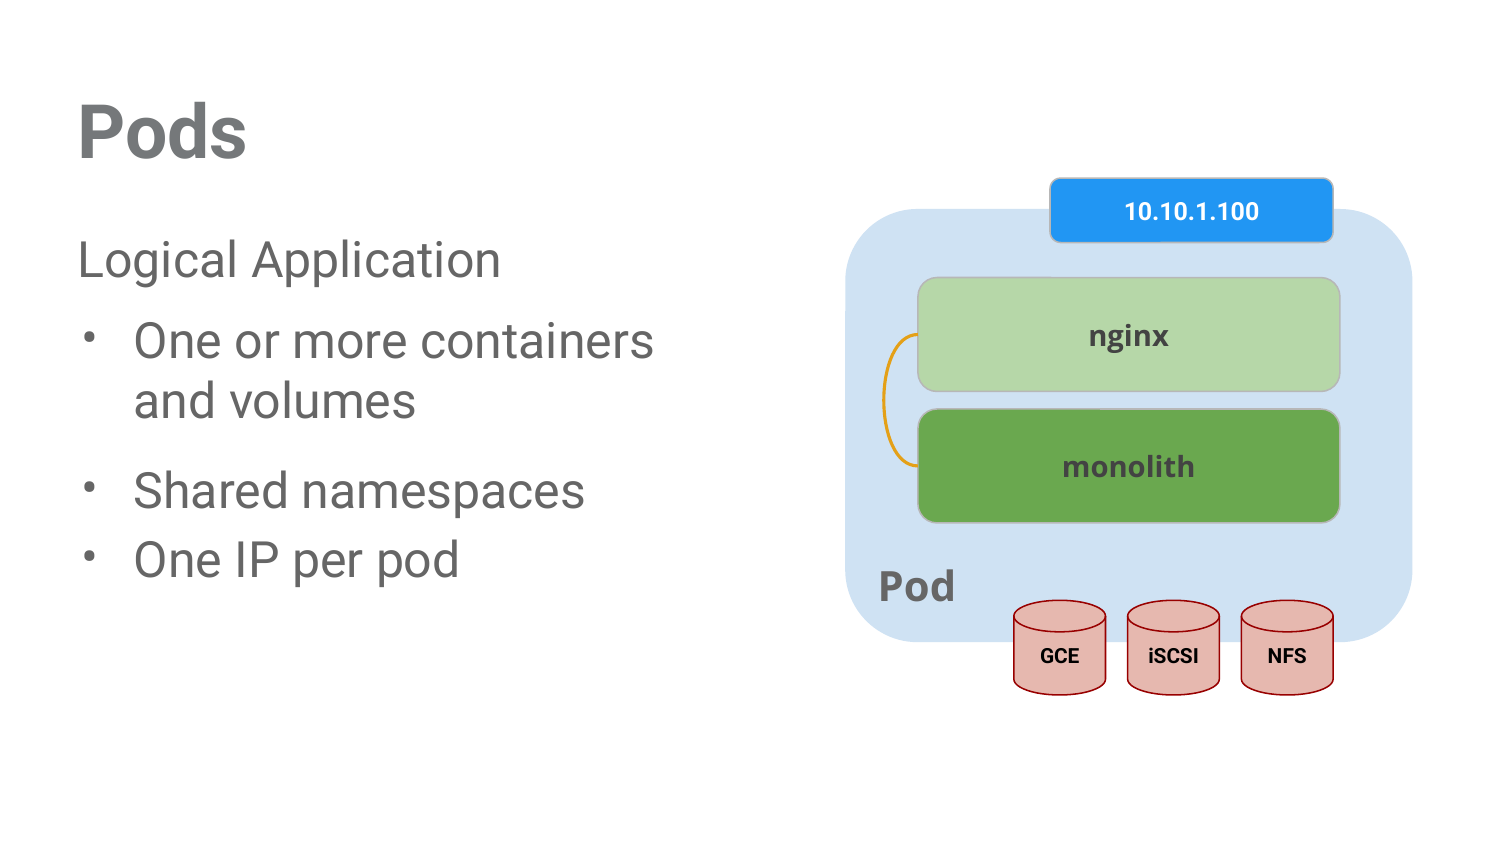

Pods
10.10.1.100
Pod
Logical Application
One or more containers and volumes
Shared namespaces
One IP per pod

nginx
monolith
GCE
iSCSI
NFS